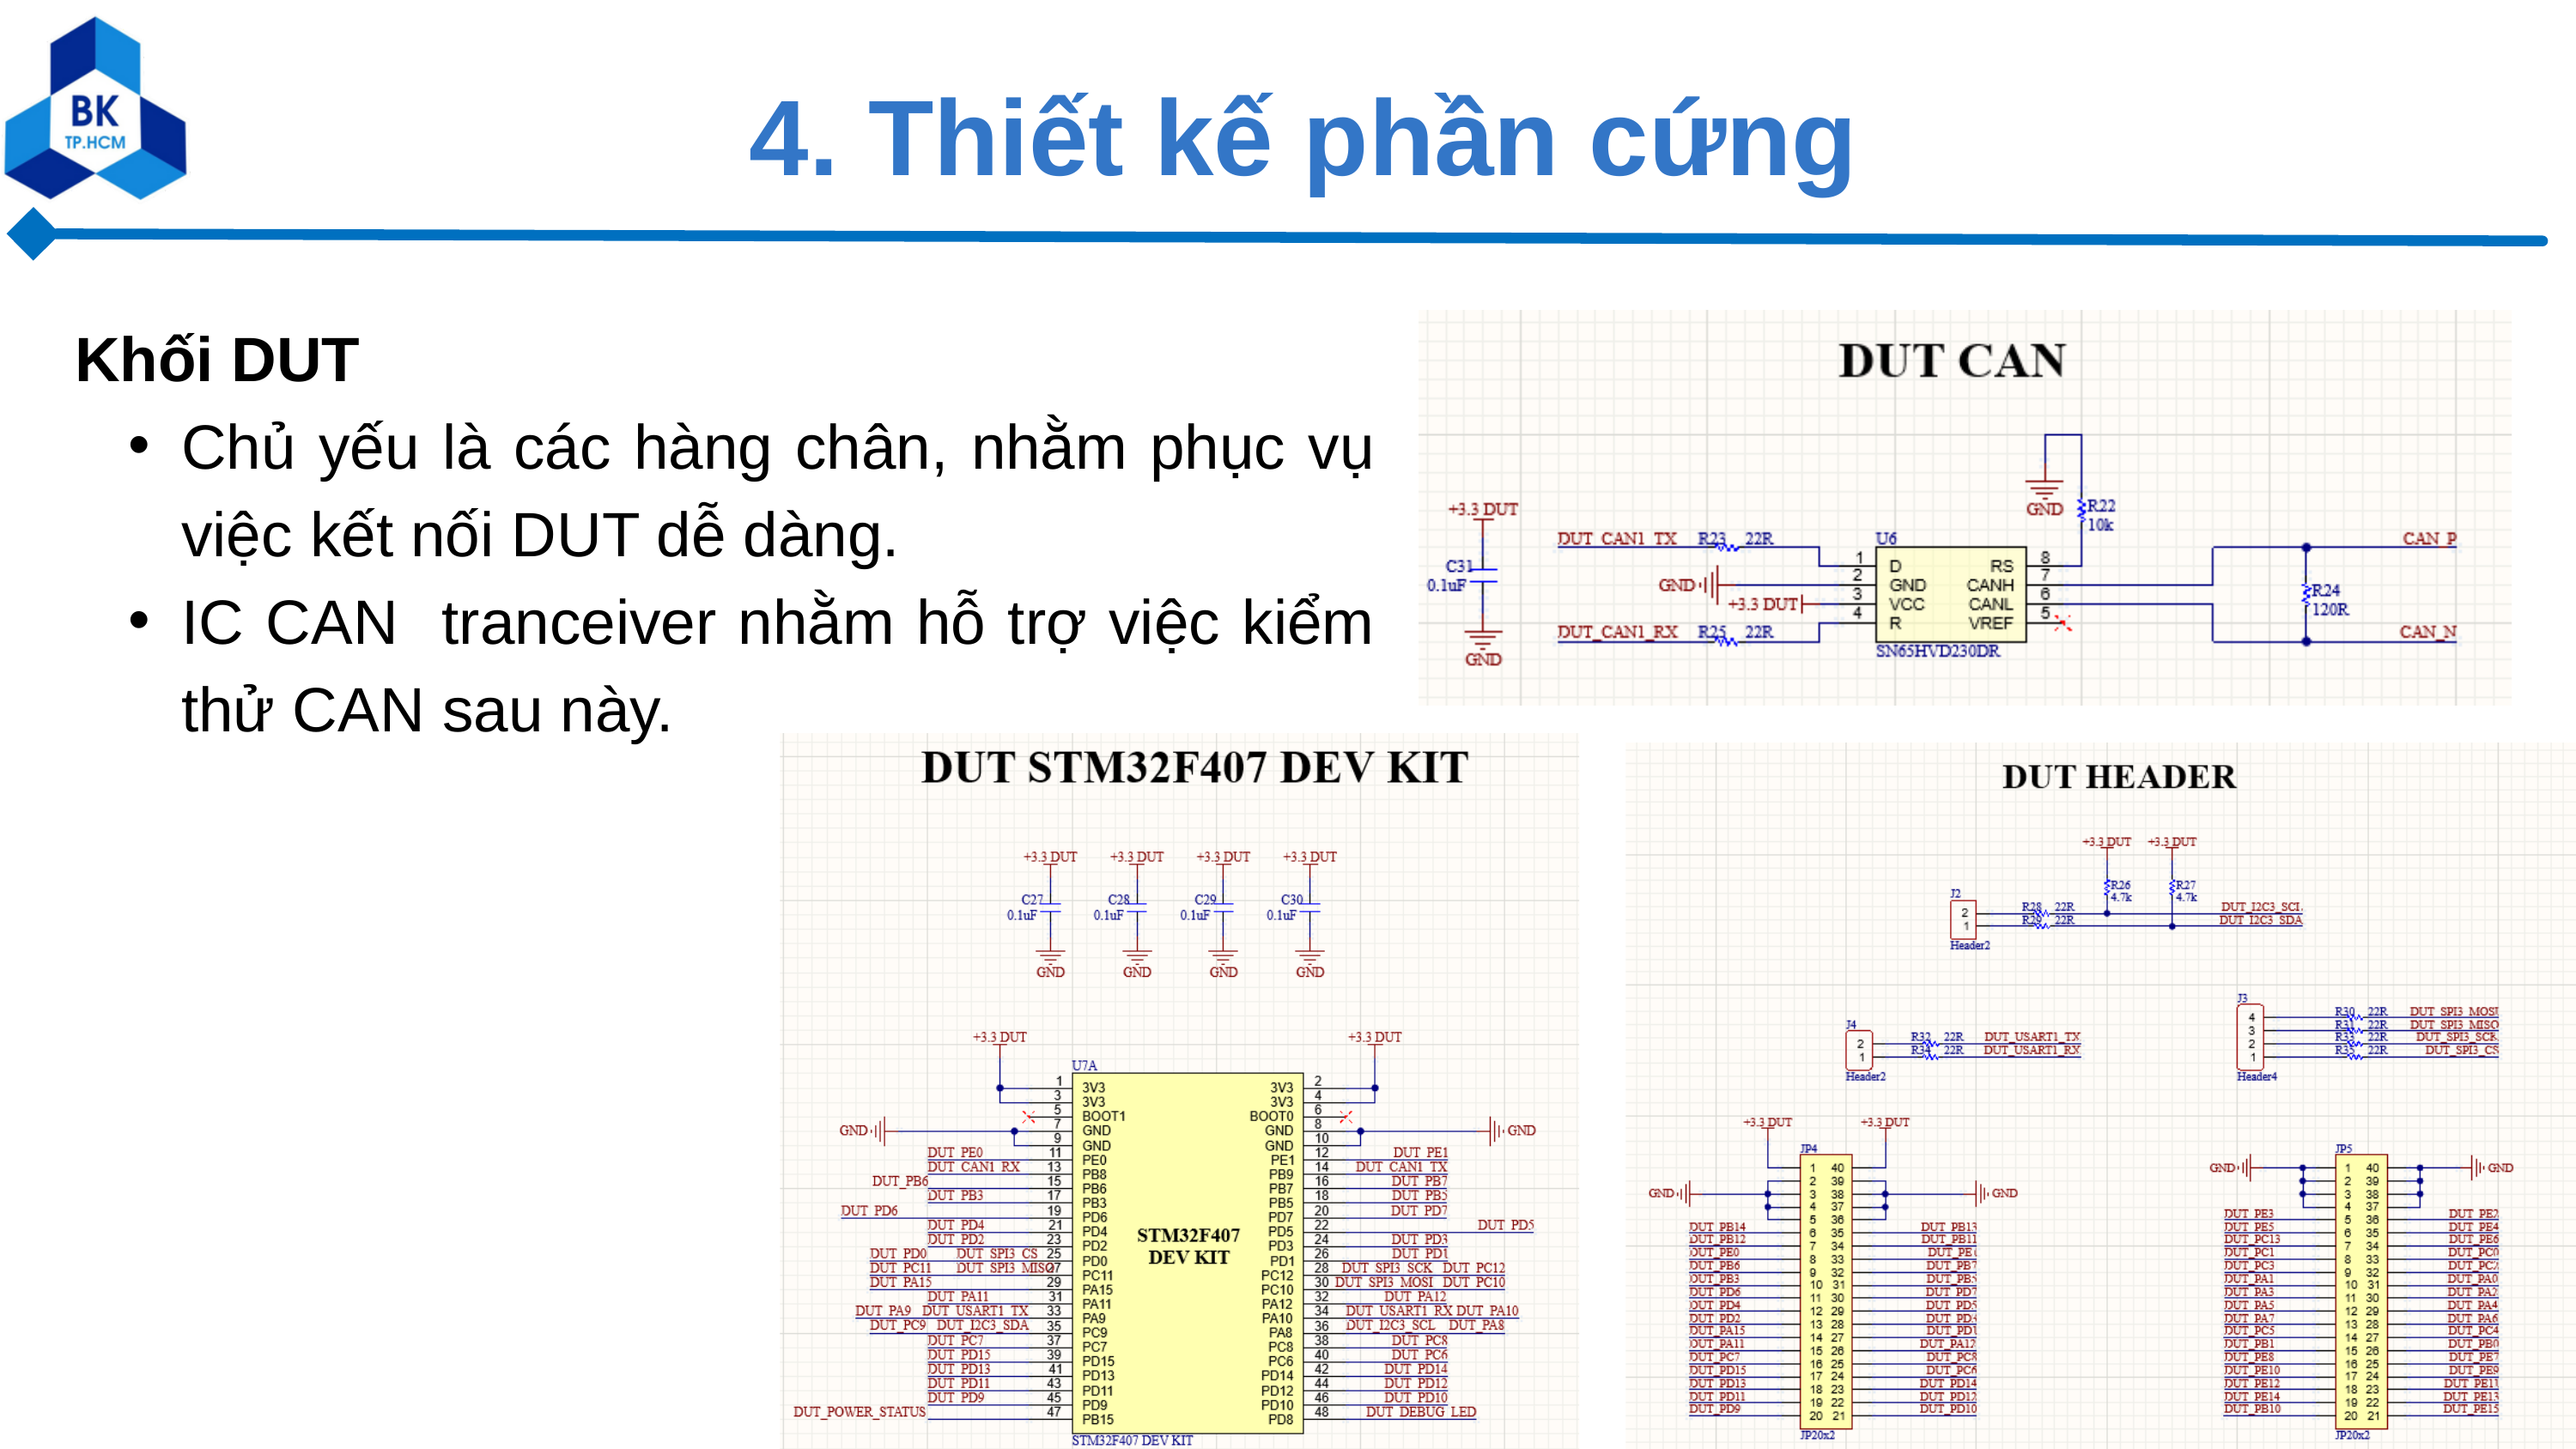

4. Thiết kế phần cứng

Khối DUT
Chủ yếu là các hàng chân, nhằm phục vụ việc kết nối DUT dễ dàng.
IC CAN  tranceiver nhằm hỗ trợ việc kiểm thử CAN sau này.